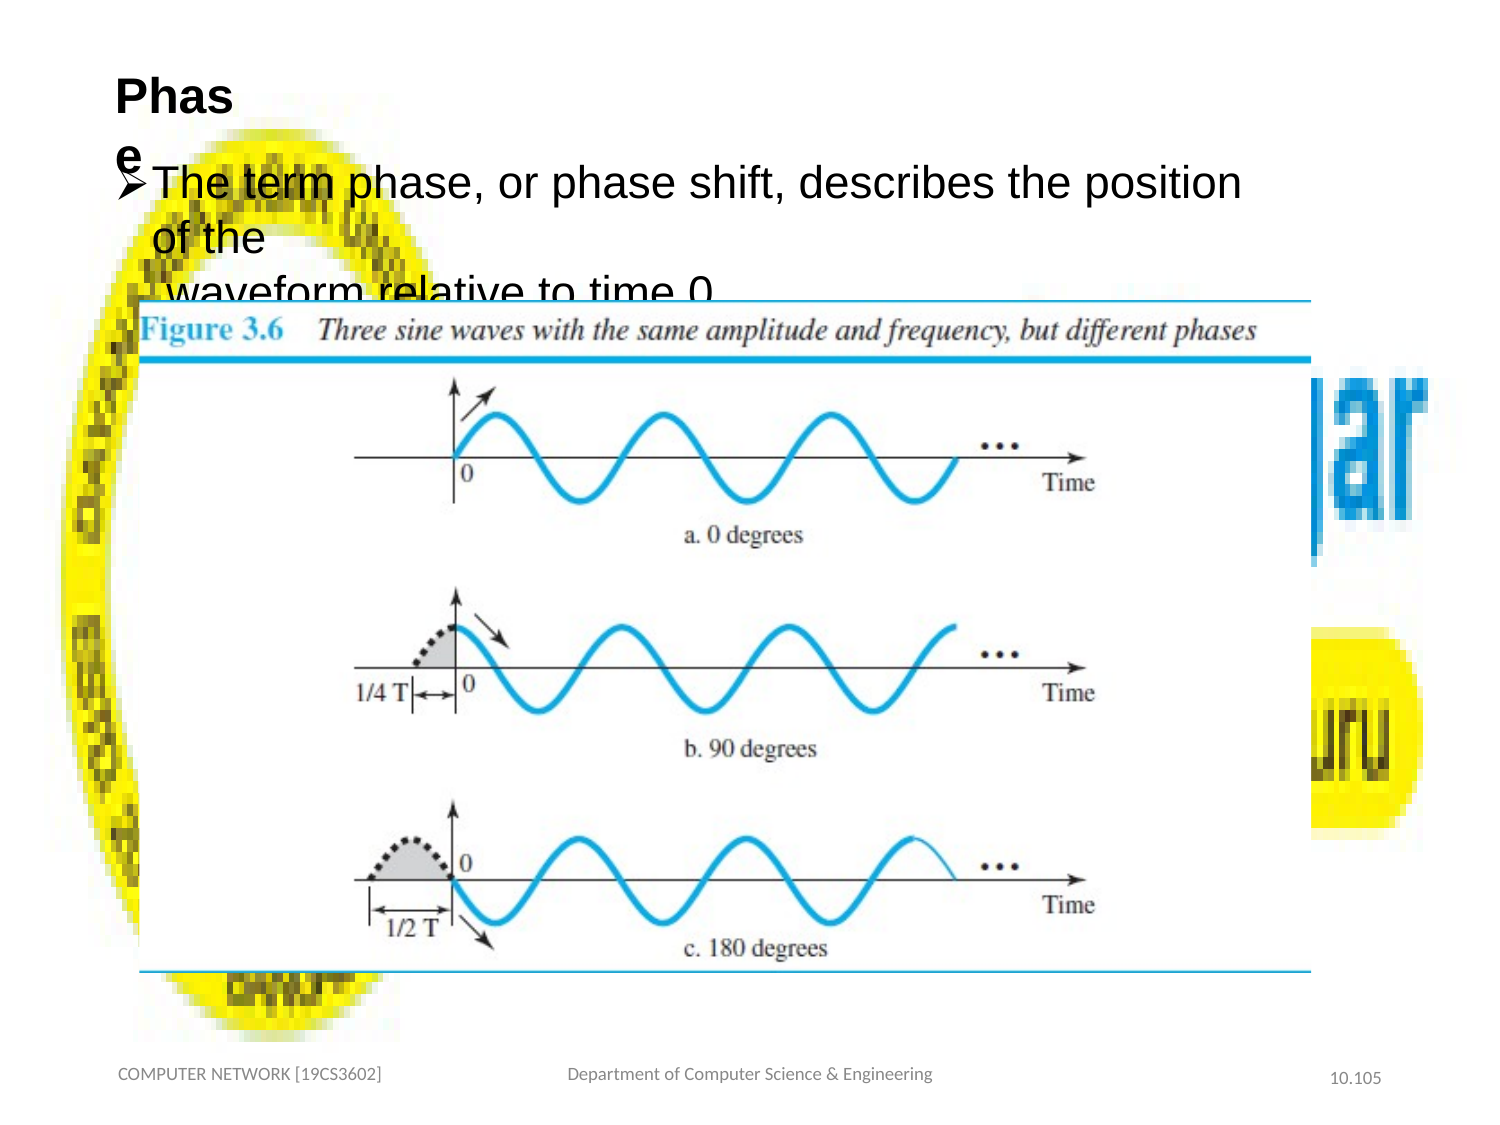

# Phase
The term phase, or phase shift, describes the position of the
waveform relative to time 0.

COMPUTER NETWORK [19CS3602]
Department of Computer Science & Engineering
10.105